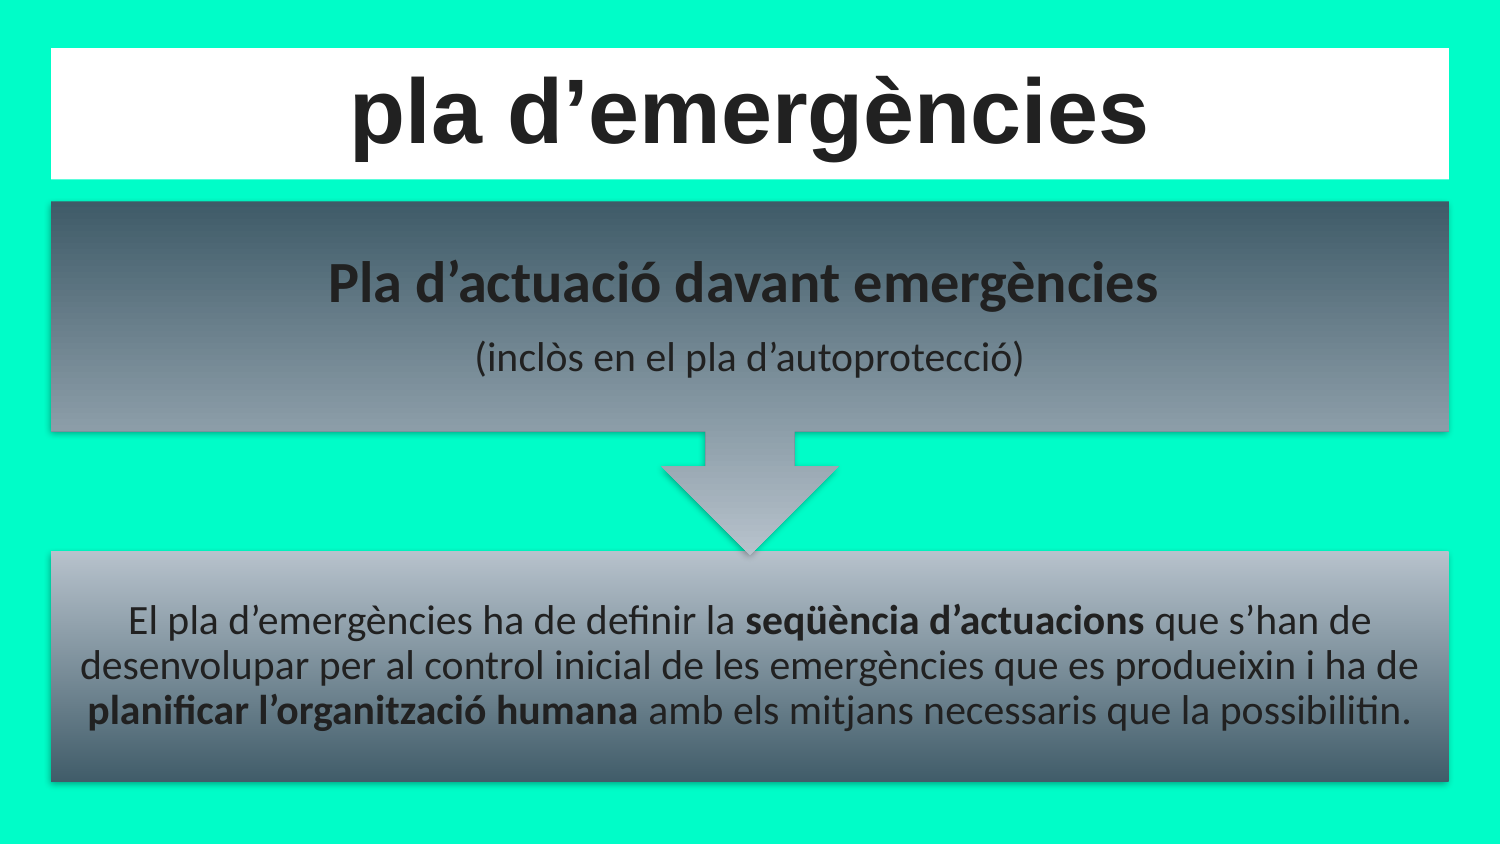

# pla d’emergències

Pla d’actuació davant emergències
(inclòs en el pla d’autoprotecció)

El pla d’emergències ha de definir la seqüència d’actuacions que s’han de desenvolupar per al control inicial de les emergències que es produeixin i ha de planificar l’organització humana amb els mitjans necessaris que la possibilitin.